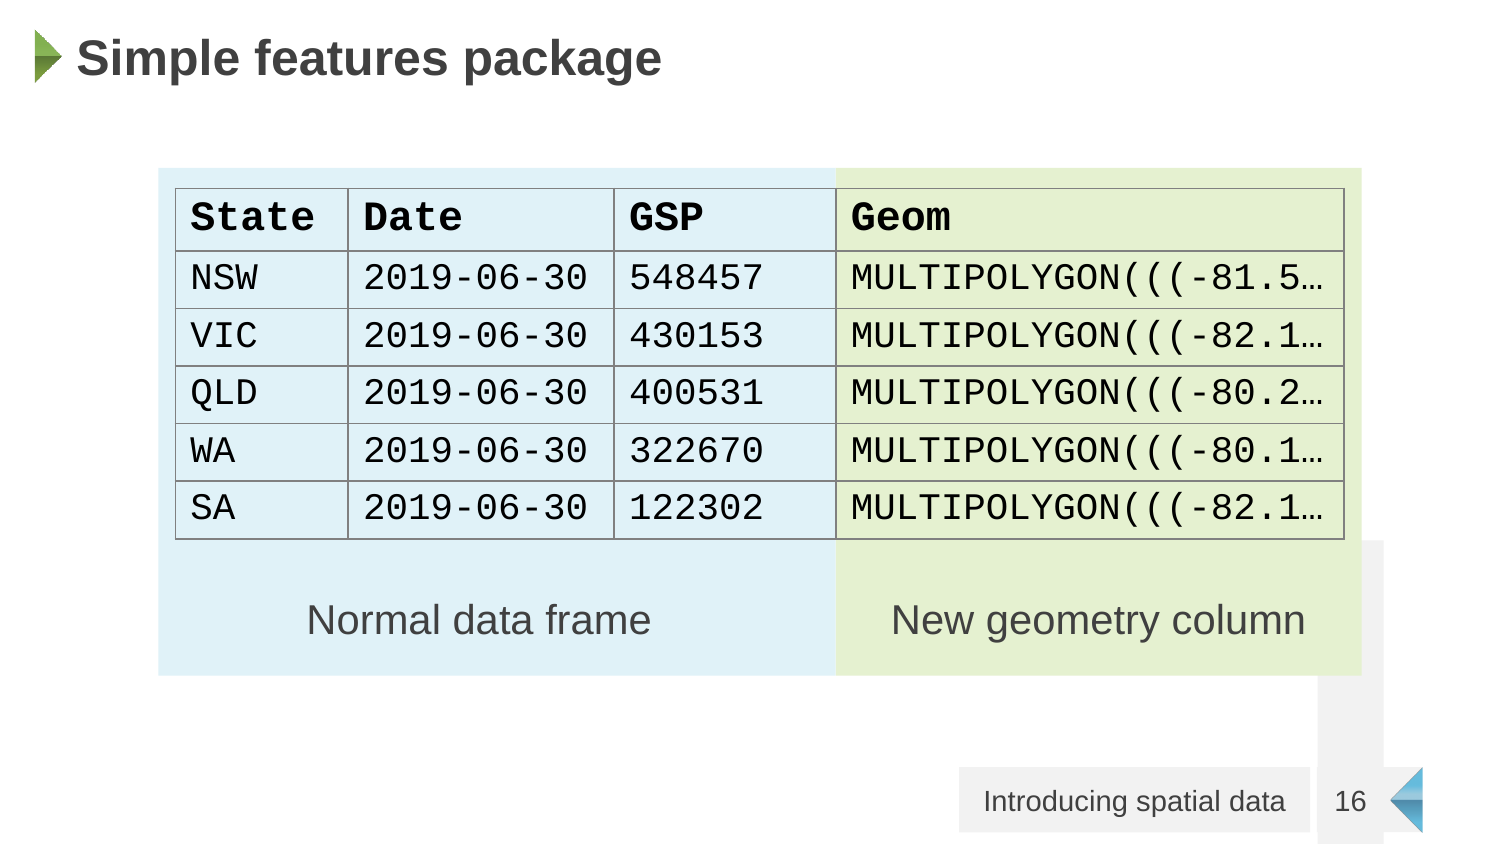

# Simple features package

Normal data frame
New geometry column
| State | Date | GSP | Geom |
| --- | --- | --- | --- |
| NSW | 2019-06-30 | 548457 | MULTIPOLYGON(((-81.5… |
| VIC | 2019-06-30 | 430153 | MULTIPOLYGON(((-82.1… |
| QLD | 2019-06-30 | 400531 | MULTIPOLYGON(((-80.2… |
| WA | 2019-06-30 | 322670 | MULTIPOLYGON(((-80.1… |
| SA | 2019-06-30 | 122302 | MULTIPOLYGON(((-82.1… |
16
Introducing spatial data